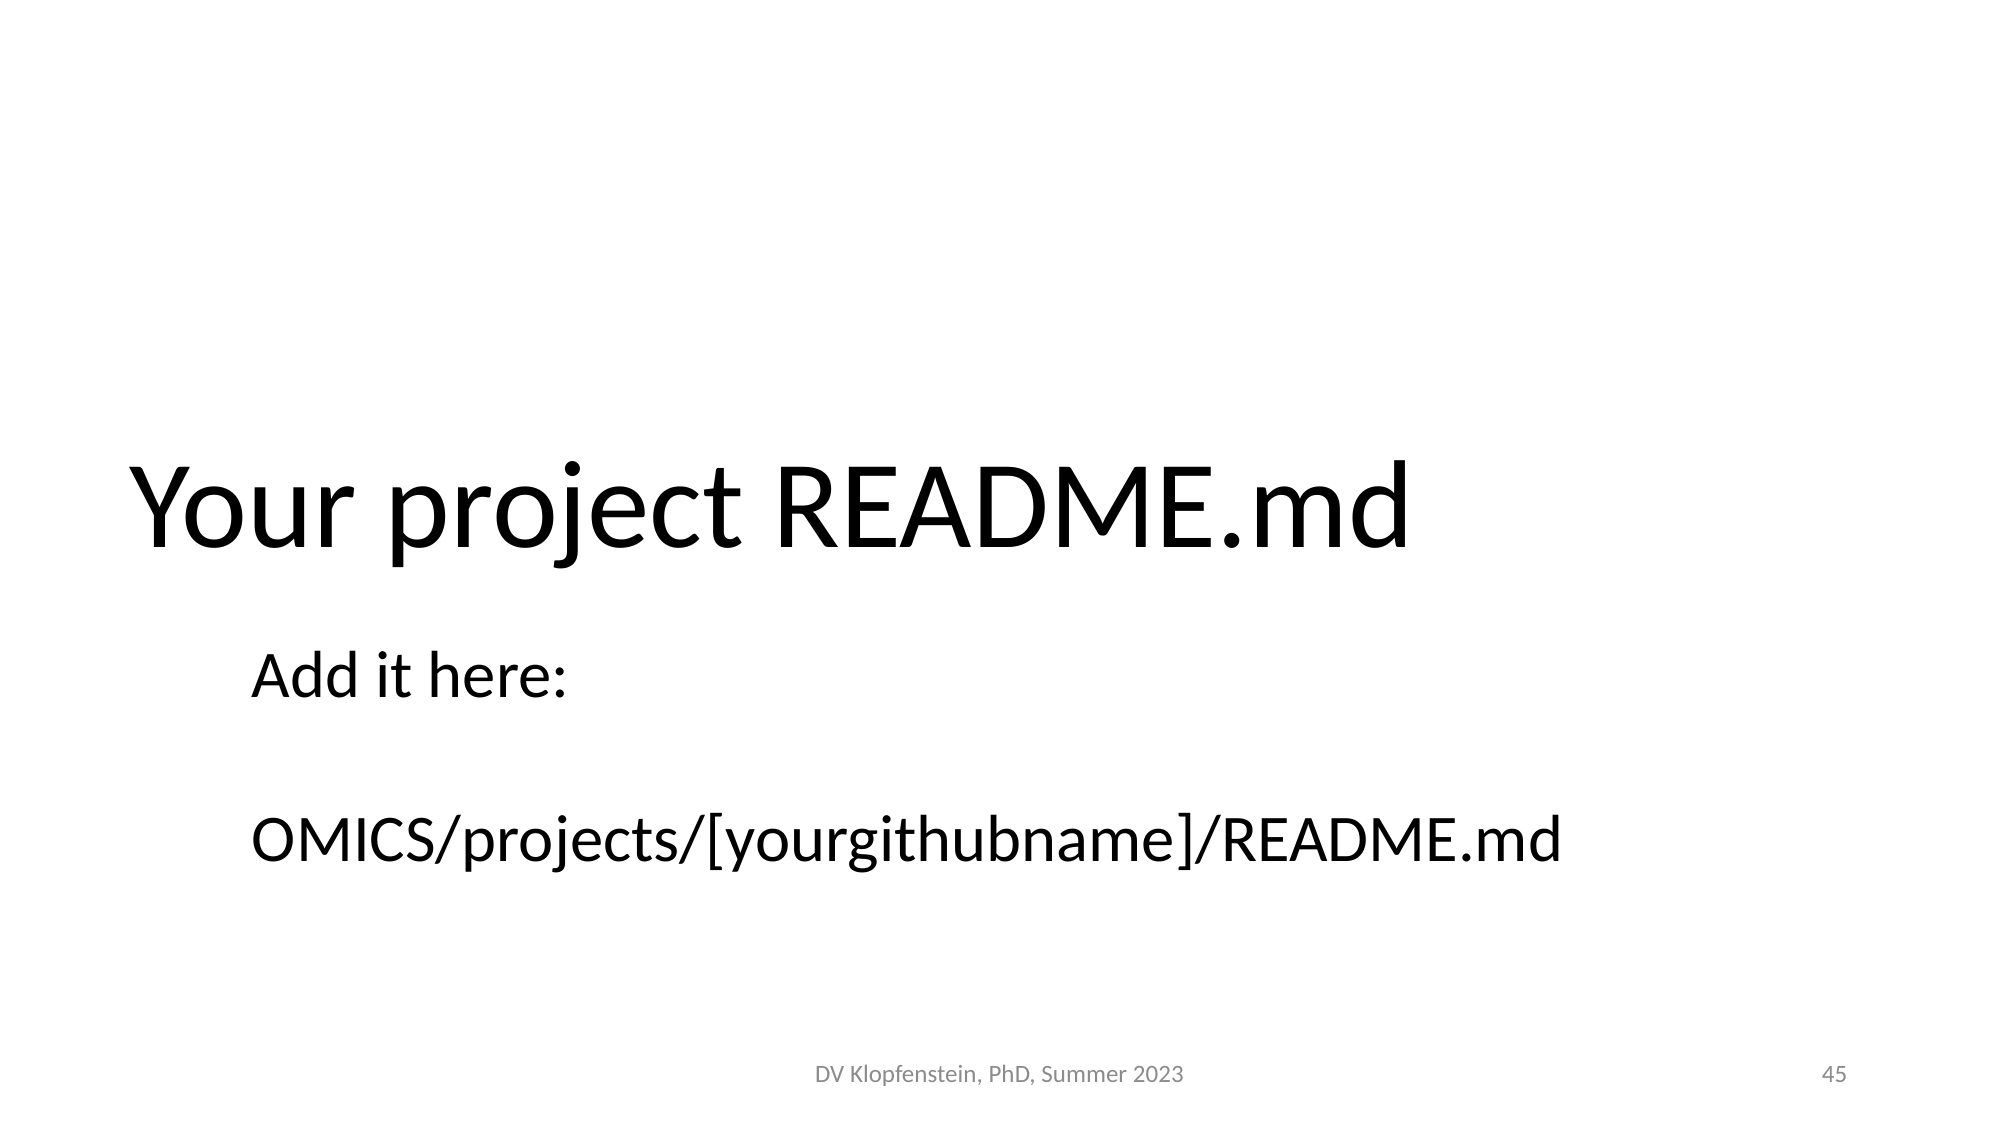

# Your project README.md
Add it here:

OMICS/projects/[yourgithubname]/README.md

DV Klopfenstein, PhD, Summer 2023
45